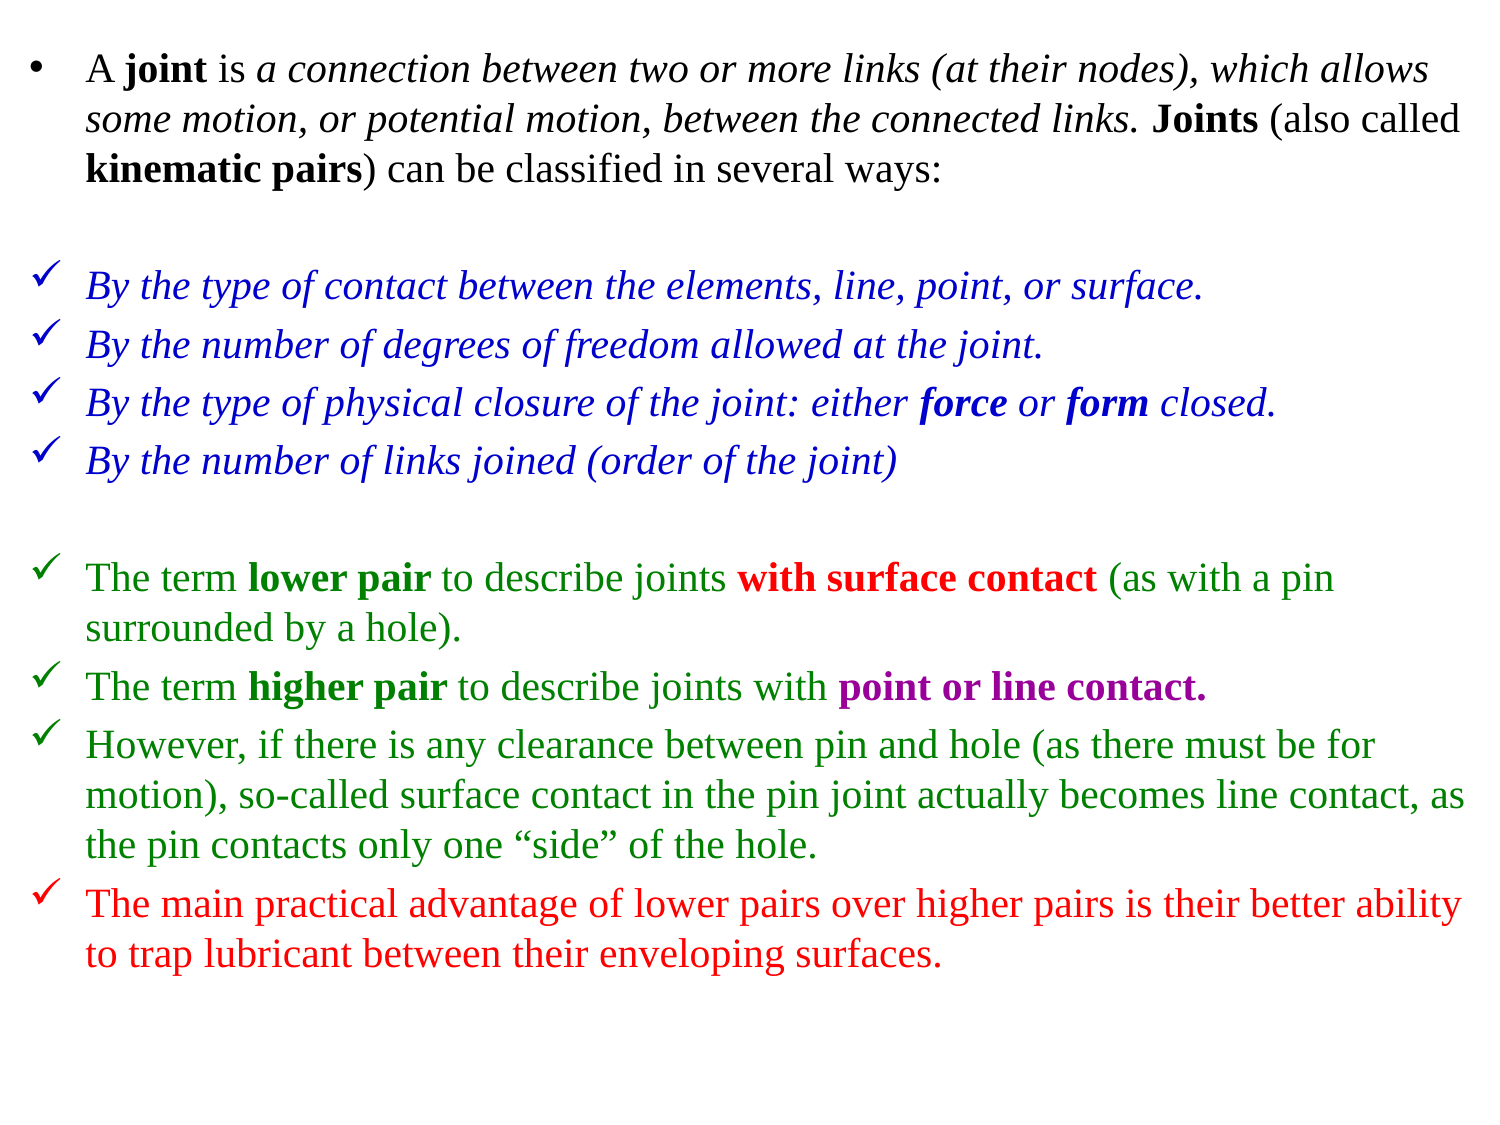

A joint is a connection between two or more links (at their nodes), which allows some motion, or potential motion, between the connected links. Joints (also called kinematic pairs) can be classified in several ways:

By the type of contact between the elements, line, point, or surface.
By the number of degrees of freedom allowed at the joint.
By the type of physical closure of the joint: either force or form closed.
By the number of links joined (order of the joint)

The term lower pair to describe joints with surface contact (as with a pin surrounded by a hole).
The term higher pair to describe joints with point or line contact.
However, if there is any clearance between pin and hole (as there must be for motion), so‑called surface contact in the pin joint actually becomes line contact, as the pin contacts only one “side” of the hole.
The main practical advantage of lower pairs over higher pairs is their better ability to trap lubricant between their enveloping surfaces.